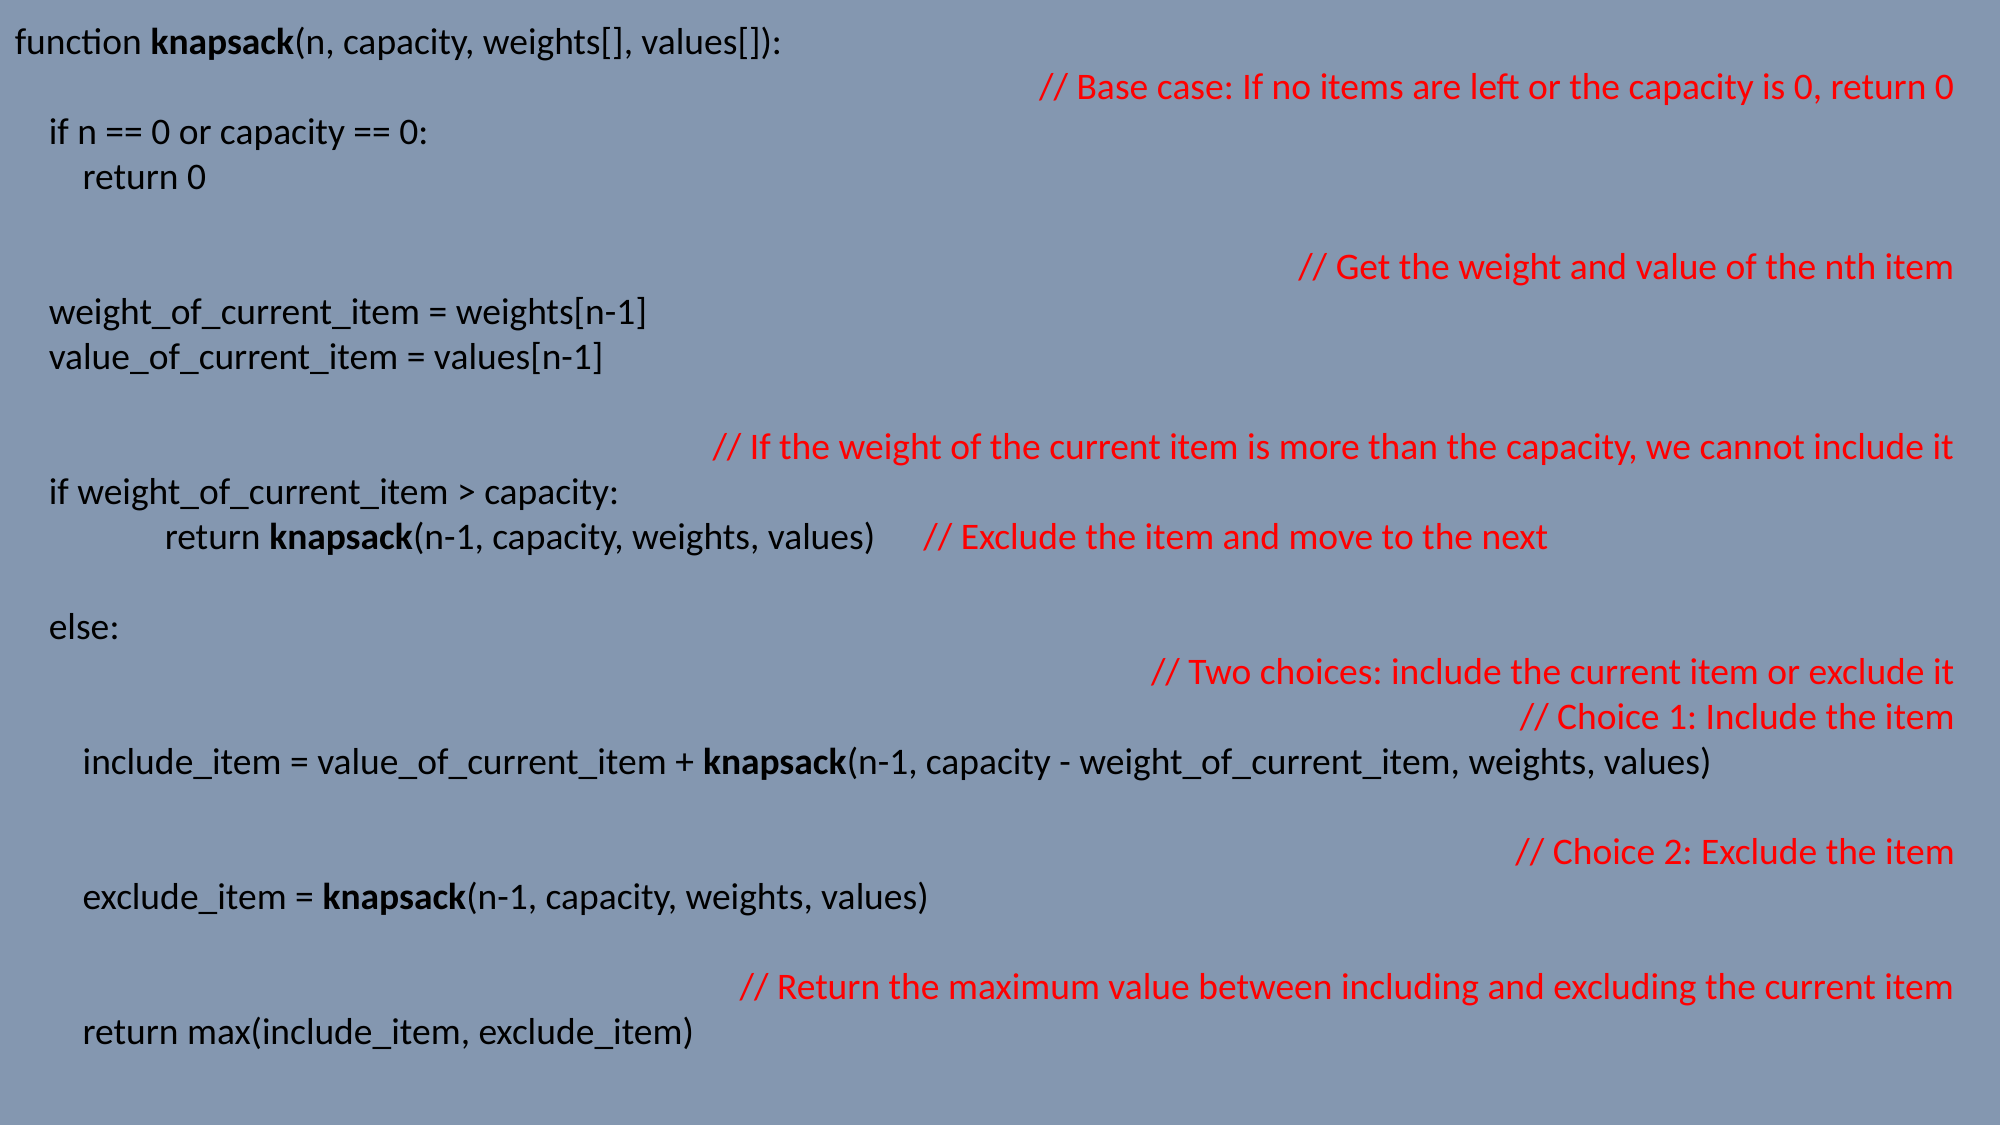

function knapsack(n, capacity, weights[], values[]):
    // Base case: If no items are left or the capacity is 0, return 0
    if n == 0 or capacity == 0:
        return 0

    // Get the weight and value of the nth item
    weight_of_current_item = weights[n-1]
    value_of_current_item = values[n-1]

    // If the weight of the current item is more than the capacity, we cannot include it
    if weight_of_current_item > capacity:
	return knapsack(n-1, capacity, weights, values)	 // Exclude the item and move to the next

    else:
        // Two choices: include the current item or exclude it
        // Choice 1: Include the item
        include_item = value_of_current_item + knapsack(n-1, capacity - weight_of_current_item, weights, values)

        // Choice 2: Exclude the item
        exclude_item = knapsack(n-1, capacity, weights, values)

        // Return the maximum value between including and excluding the current item
        return max(include_item, exclude_item)